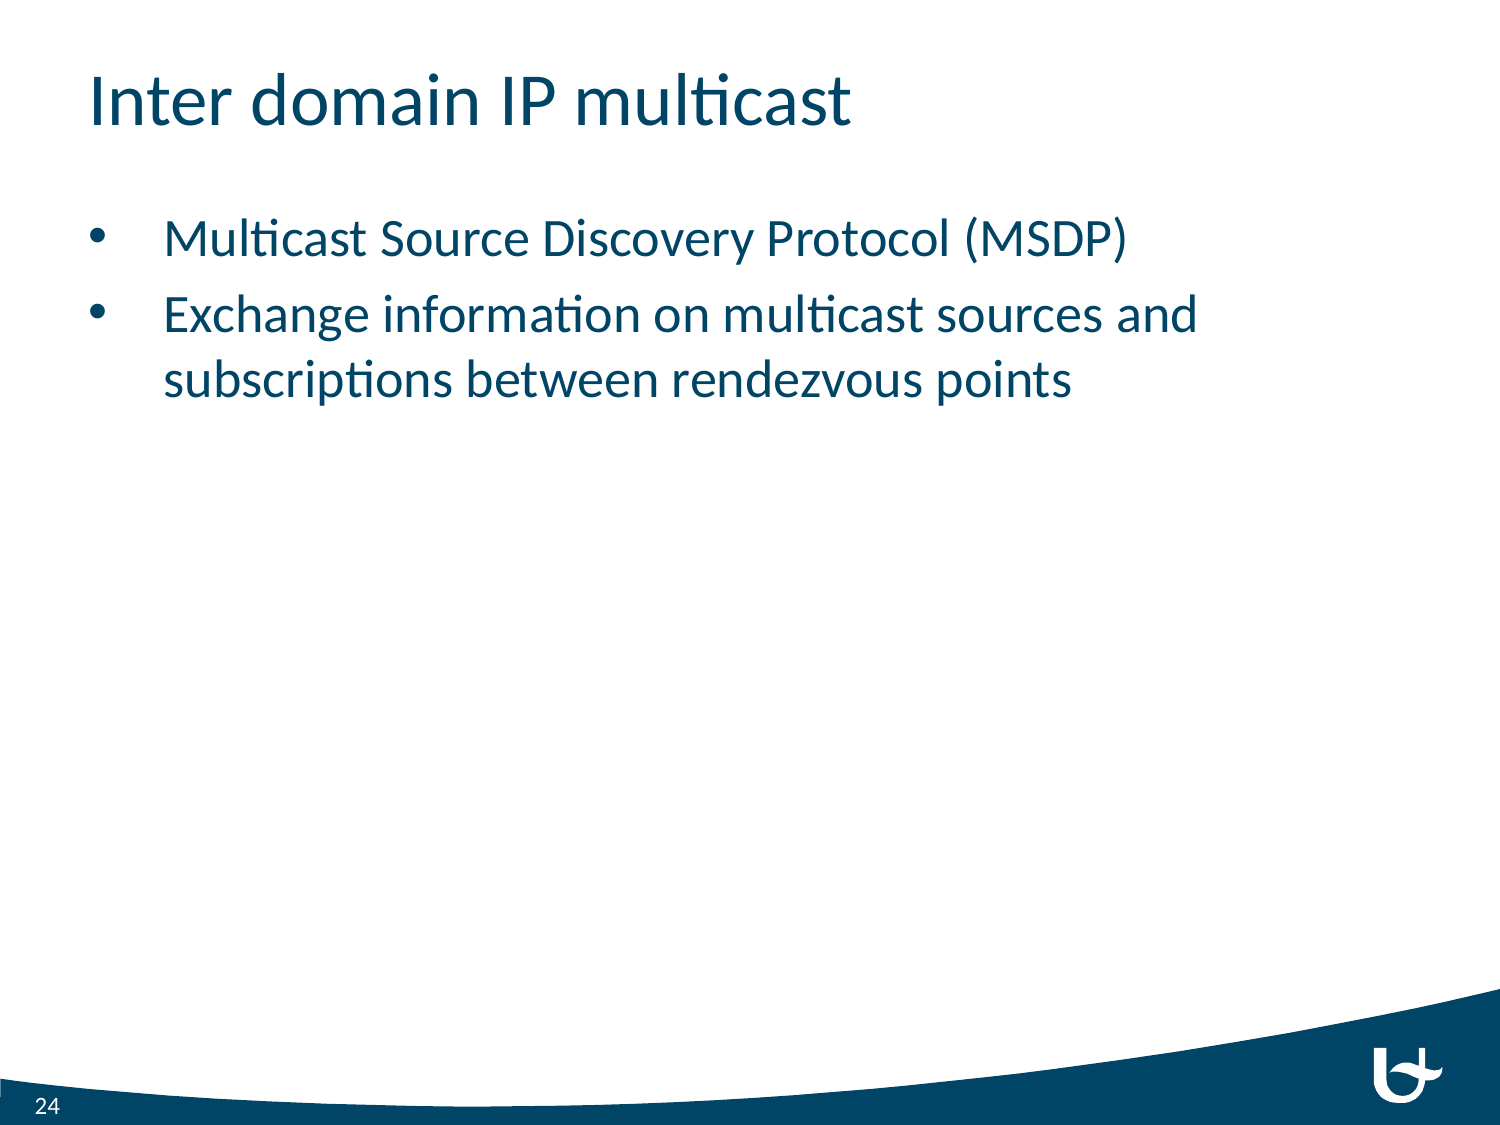

# Inter domain IP multicast
Multicast Source Discovery Protocol (MSDP)
Exchange information on multicast sources and subscriptions between rendezvous points
24